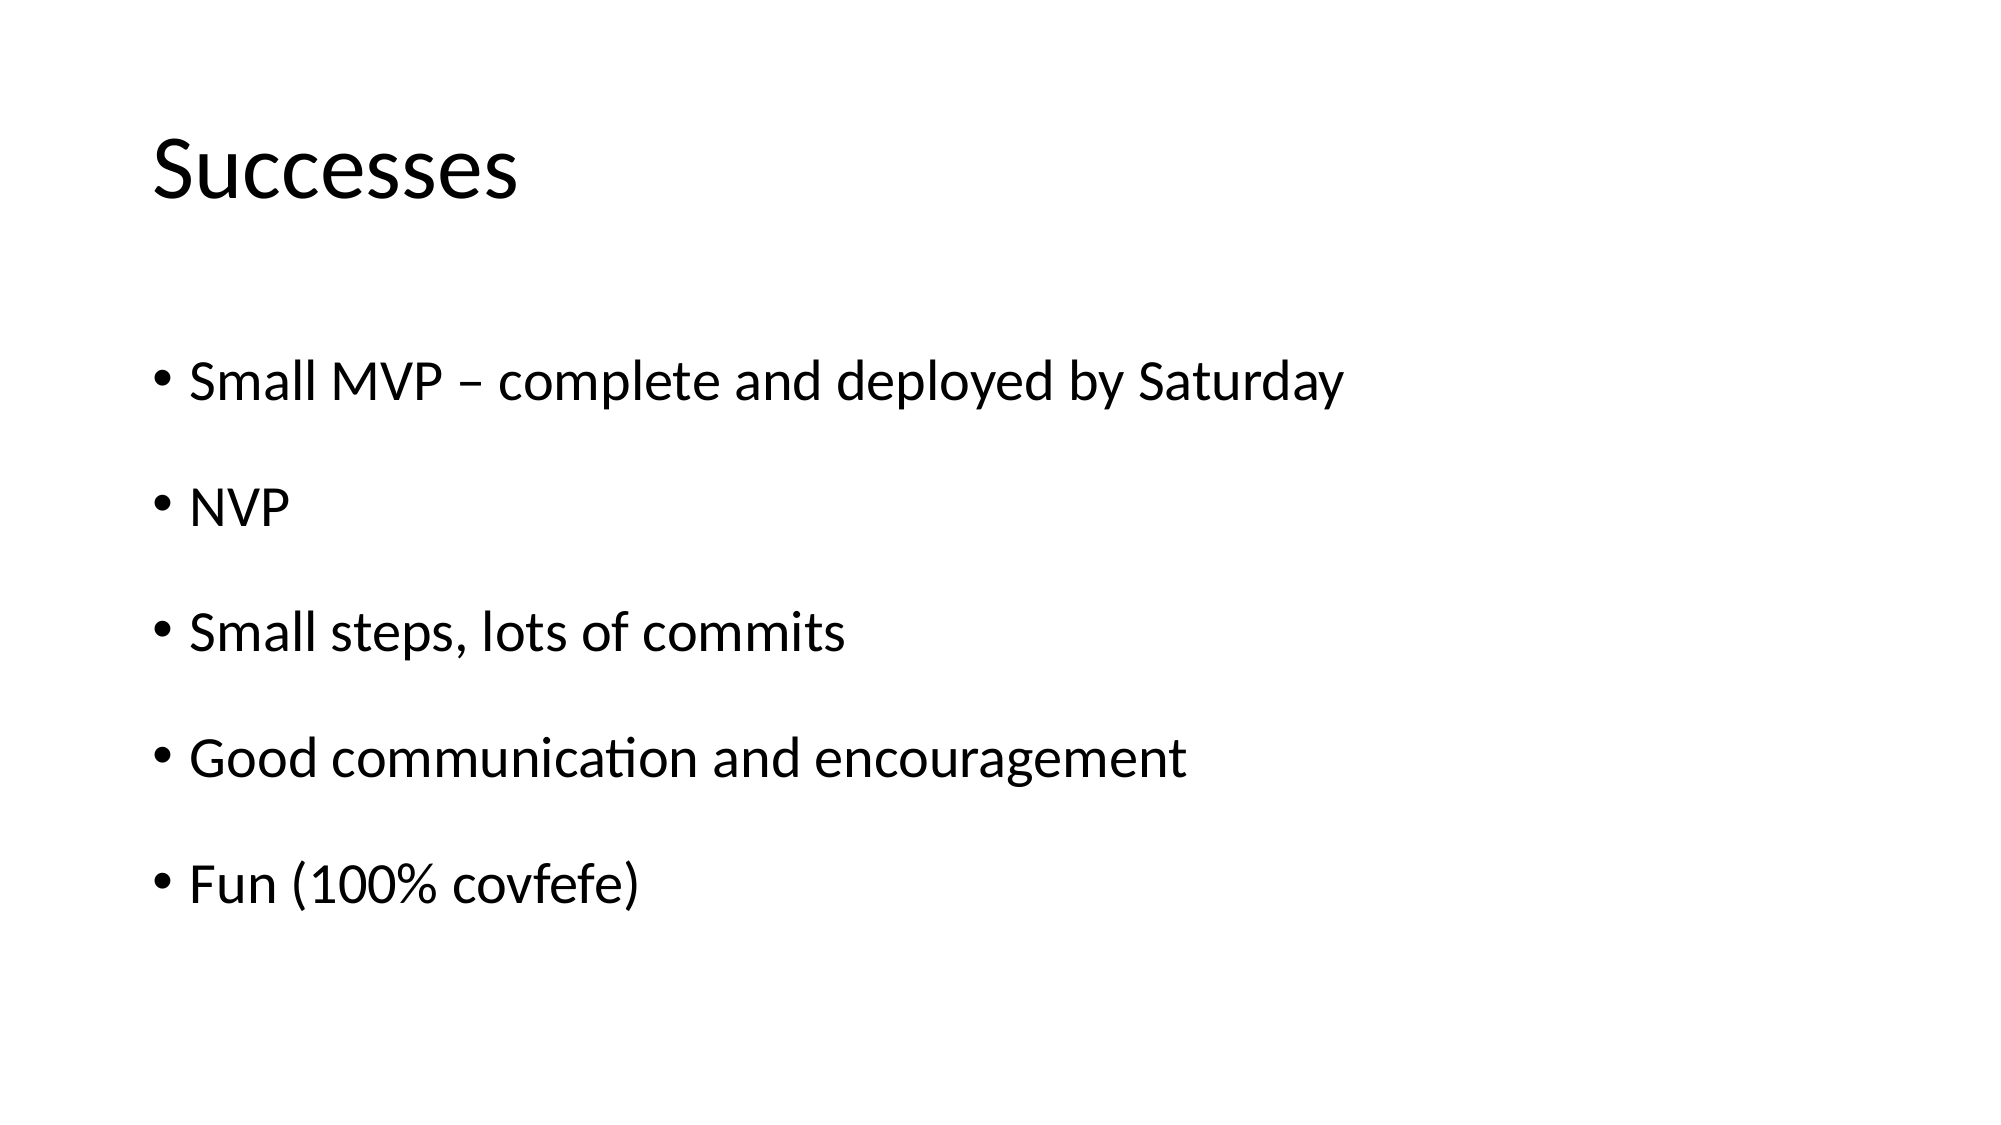

# Successes
Small MVP – complete and deployed by Saturday
NVP
Small steps, lots of commits
Good communication and encouragement
Fun (100% covfefe)